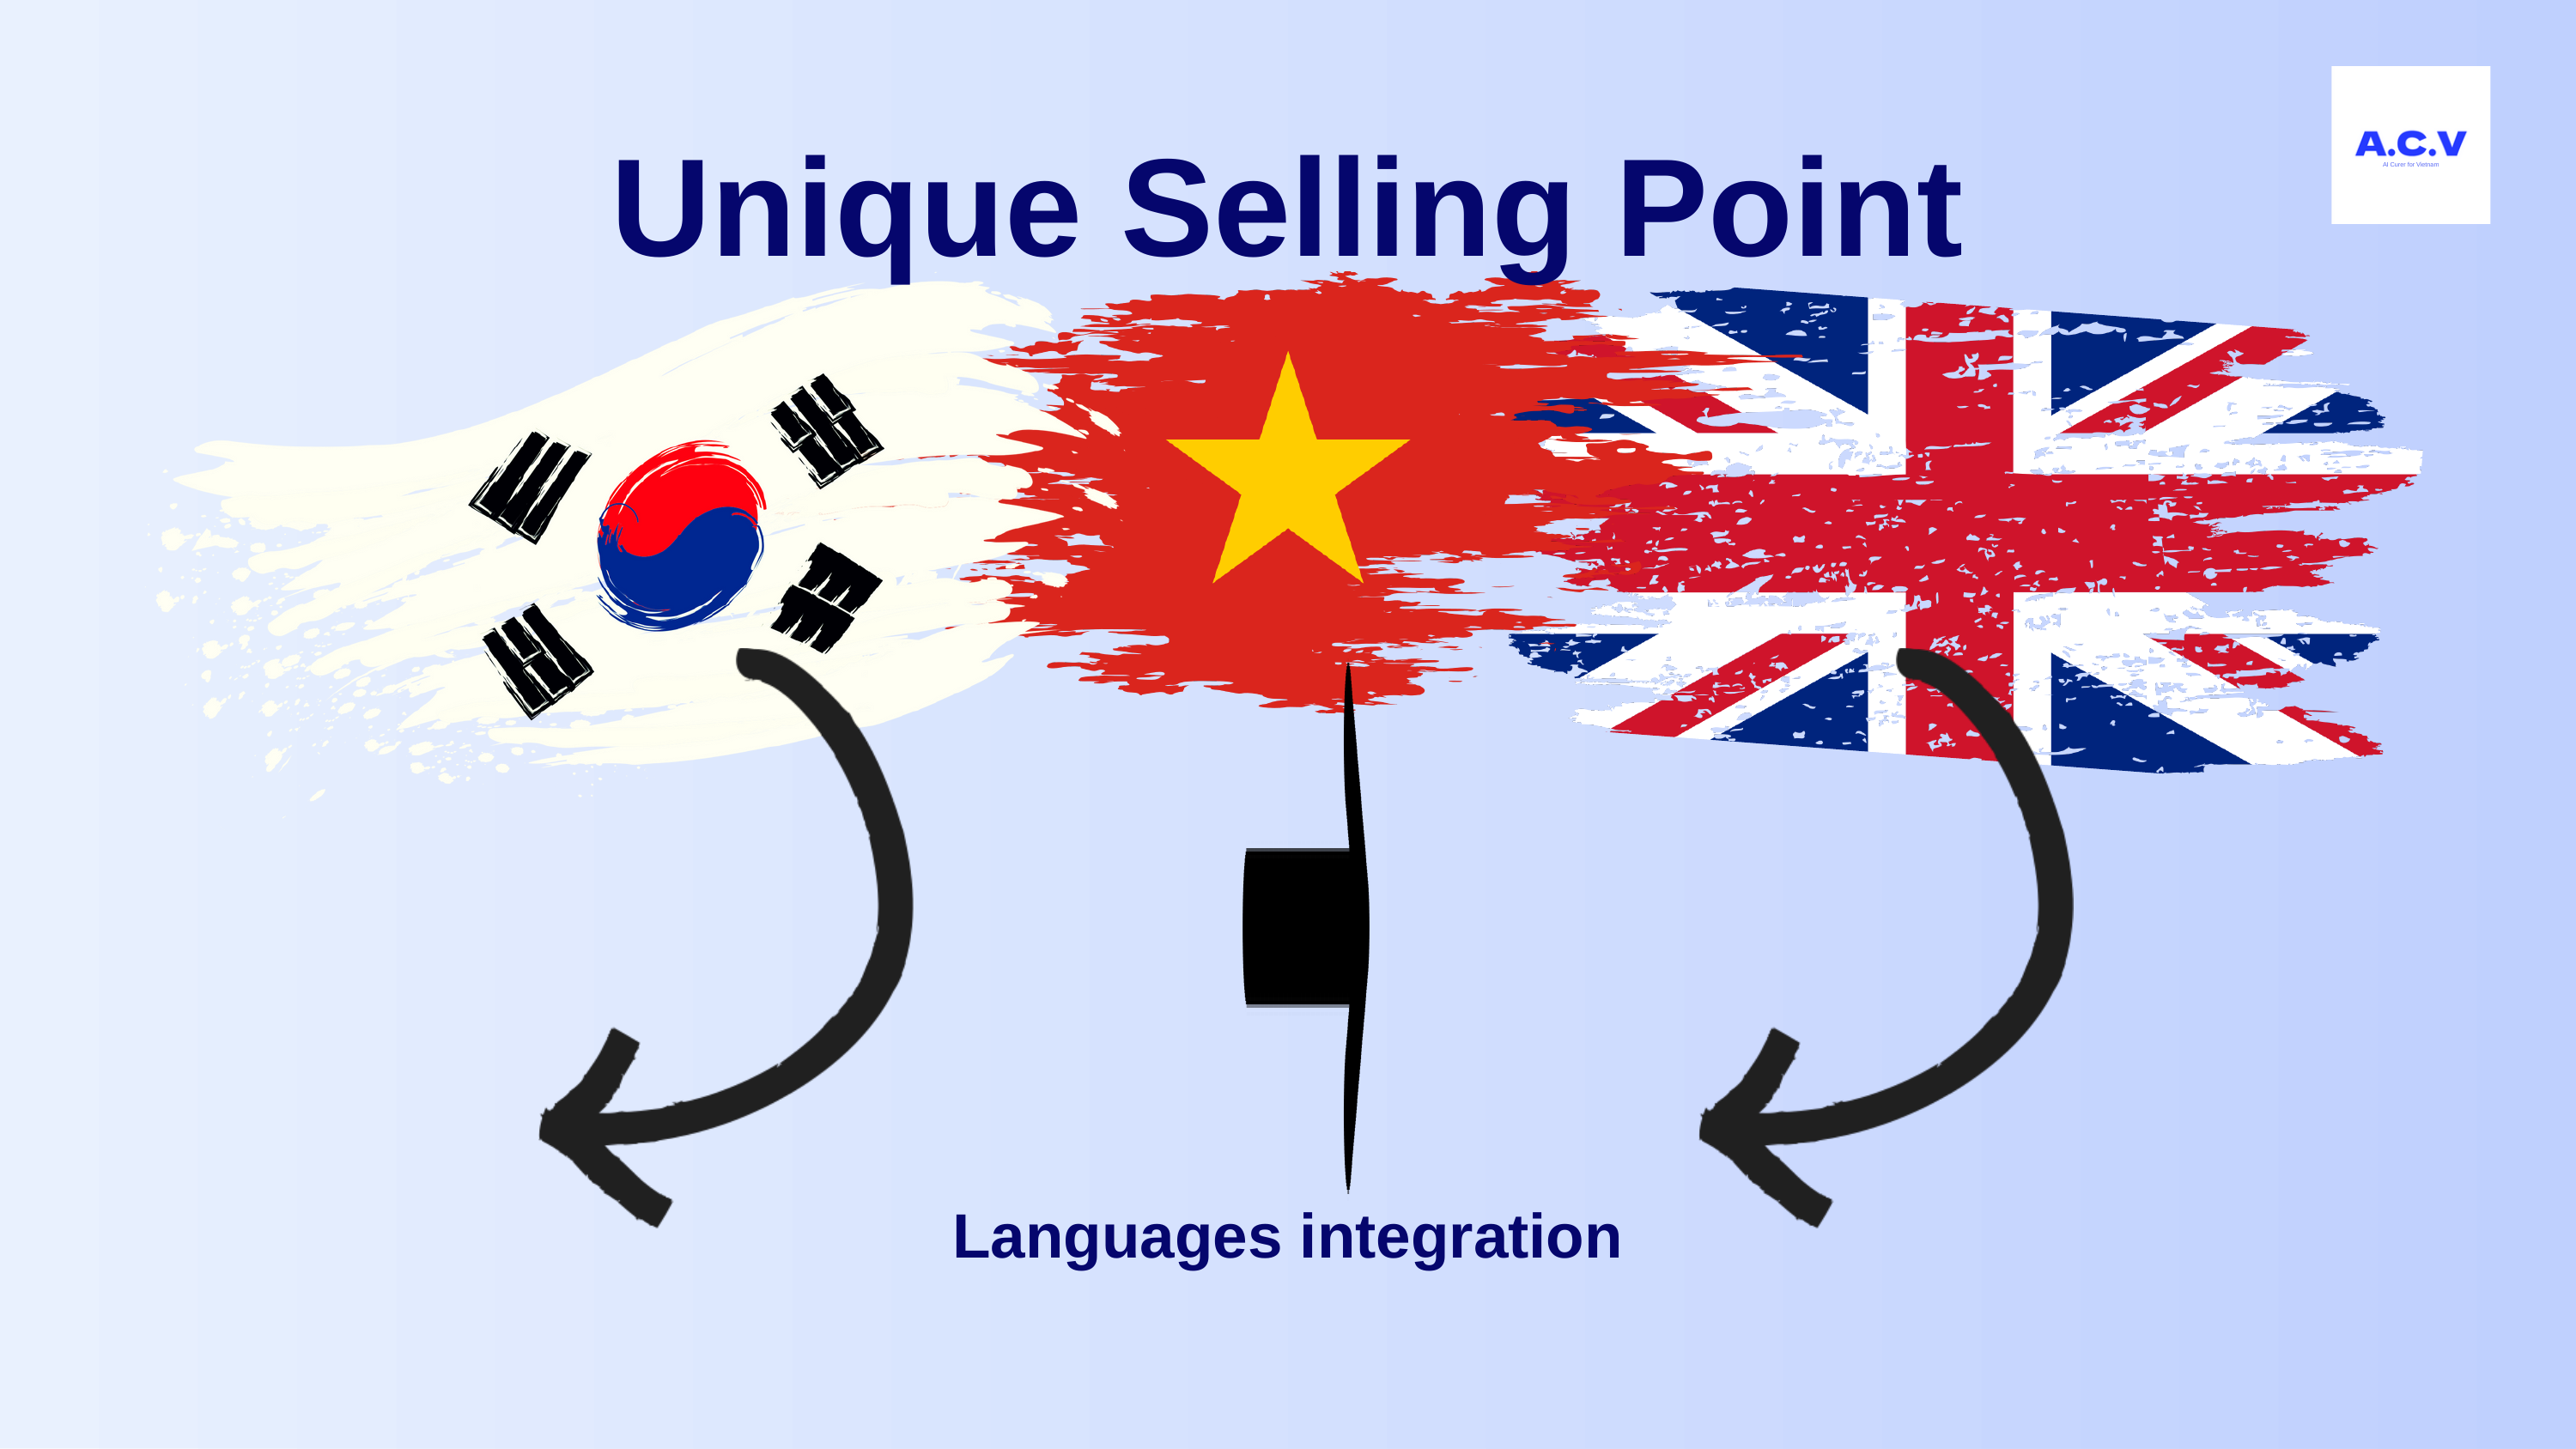

AI Curer for Vietnam
Unique Selling Point

Languages integration